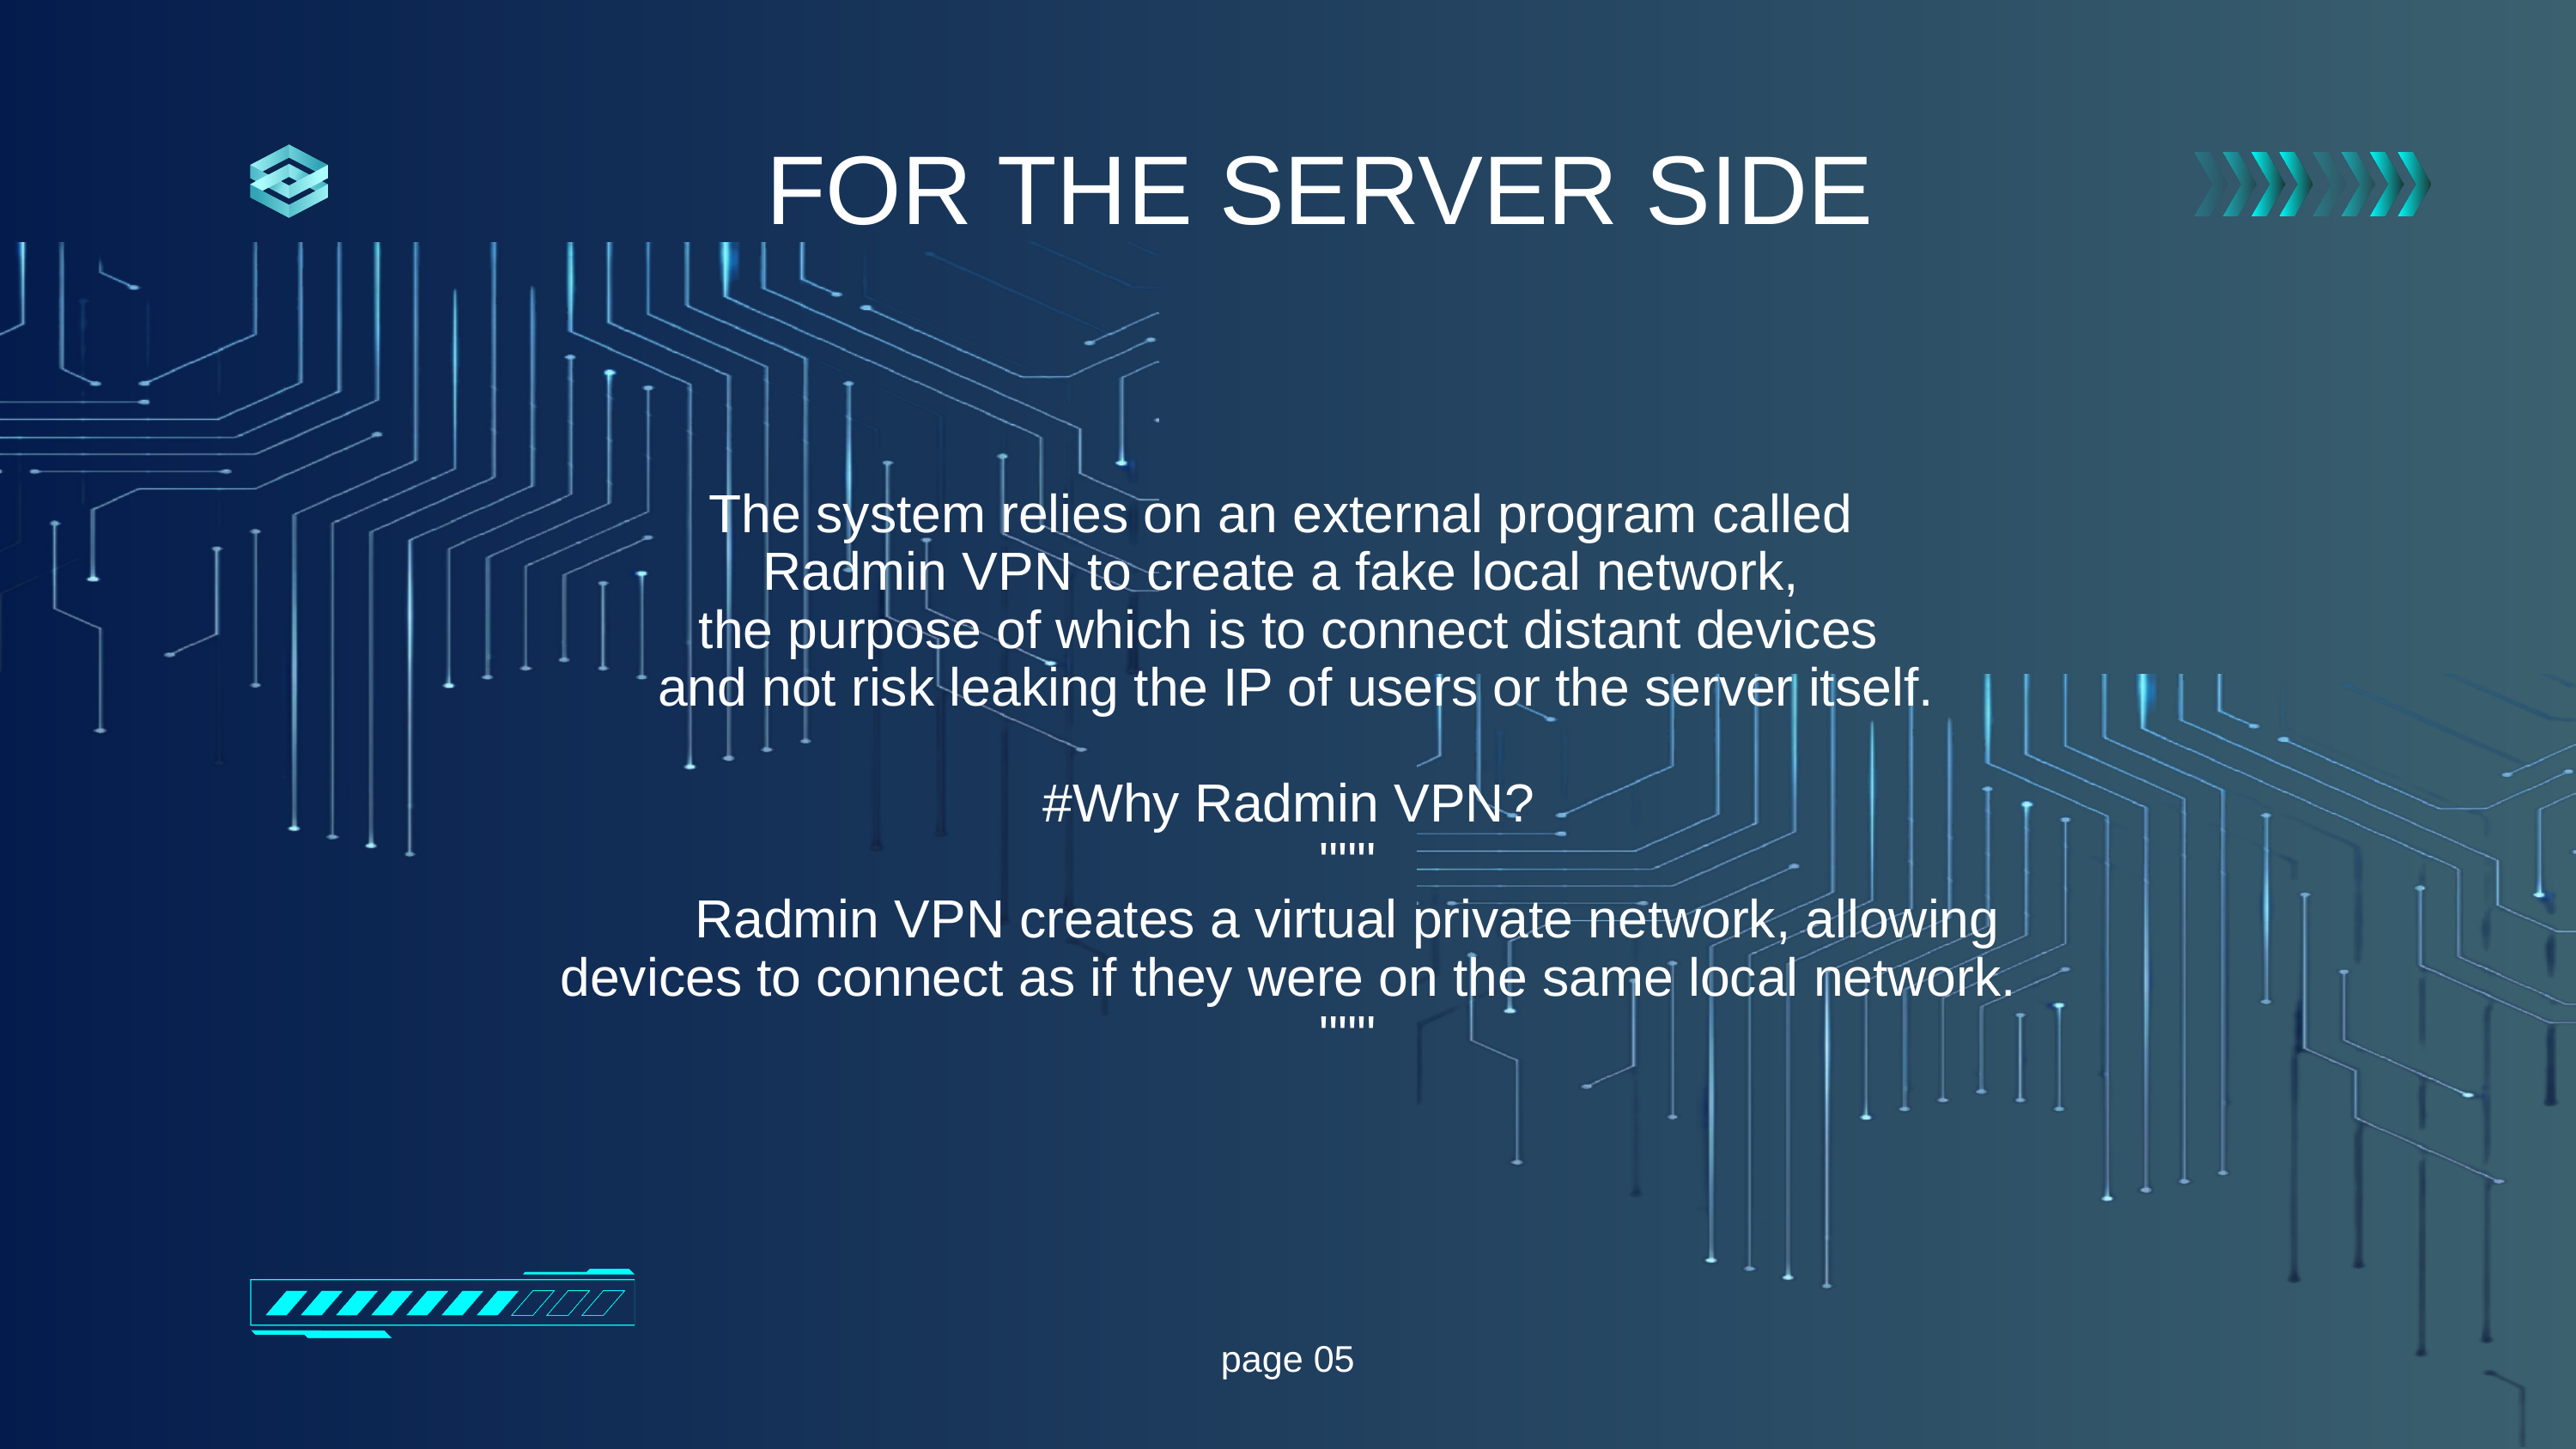

FOR THE SERVER SIDE

The system relies on an external program called
Radmin VPN to create a fake local network,
the purpose of which is to connect distant devices
 and not risk leaking the IP of users or the server itself.

#Why Radmin VPN?
        """
         Radmin VPN creates a virtual private network, allowing
devices to connect as if they were on the same local network.
        """

page 05